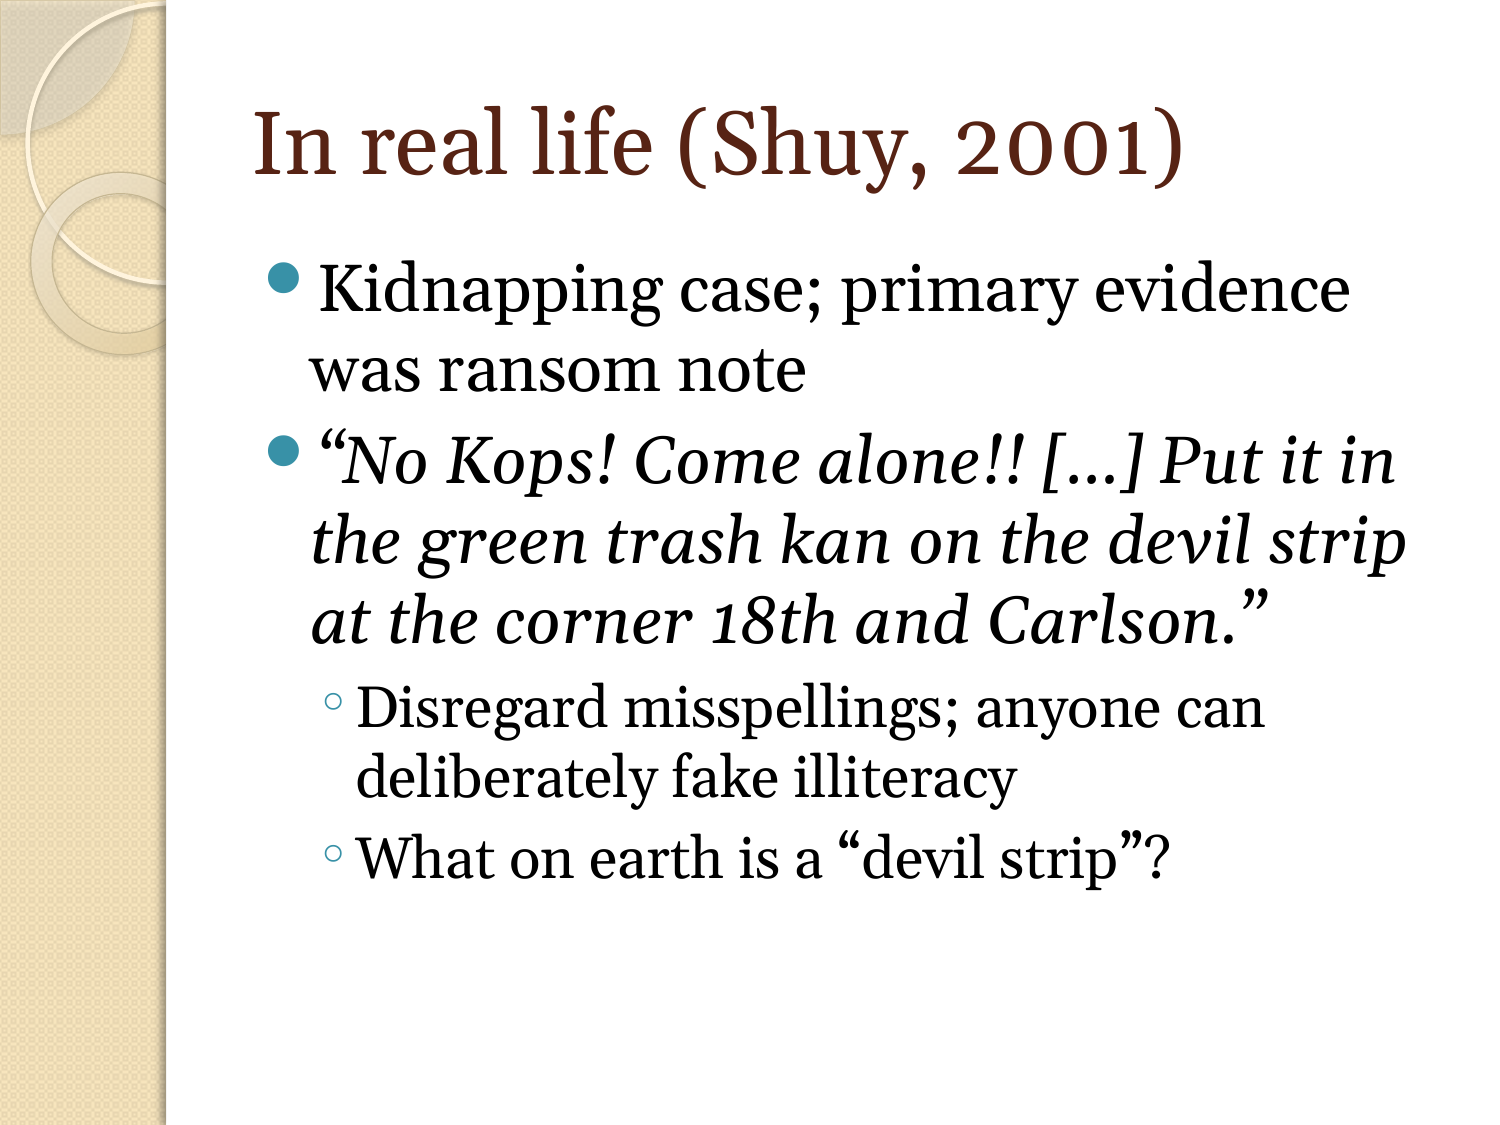

# In real life (Shuy, 2001)
Kidnapping case; primary evidence was ransom note
“No Kops! Come alone!! […] Put it in the green trash kan on the devil strip at the corner 18th and Carlson.”
Disregard misspellings; anyone can deliberately fake illiteracy
What on earth is a “devil strip”?